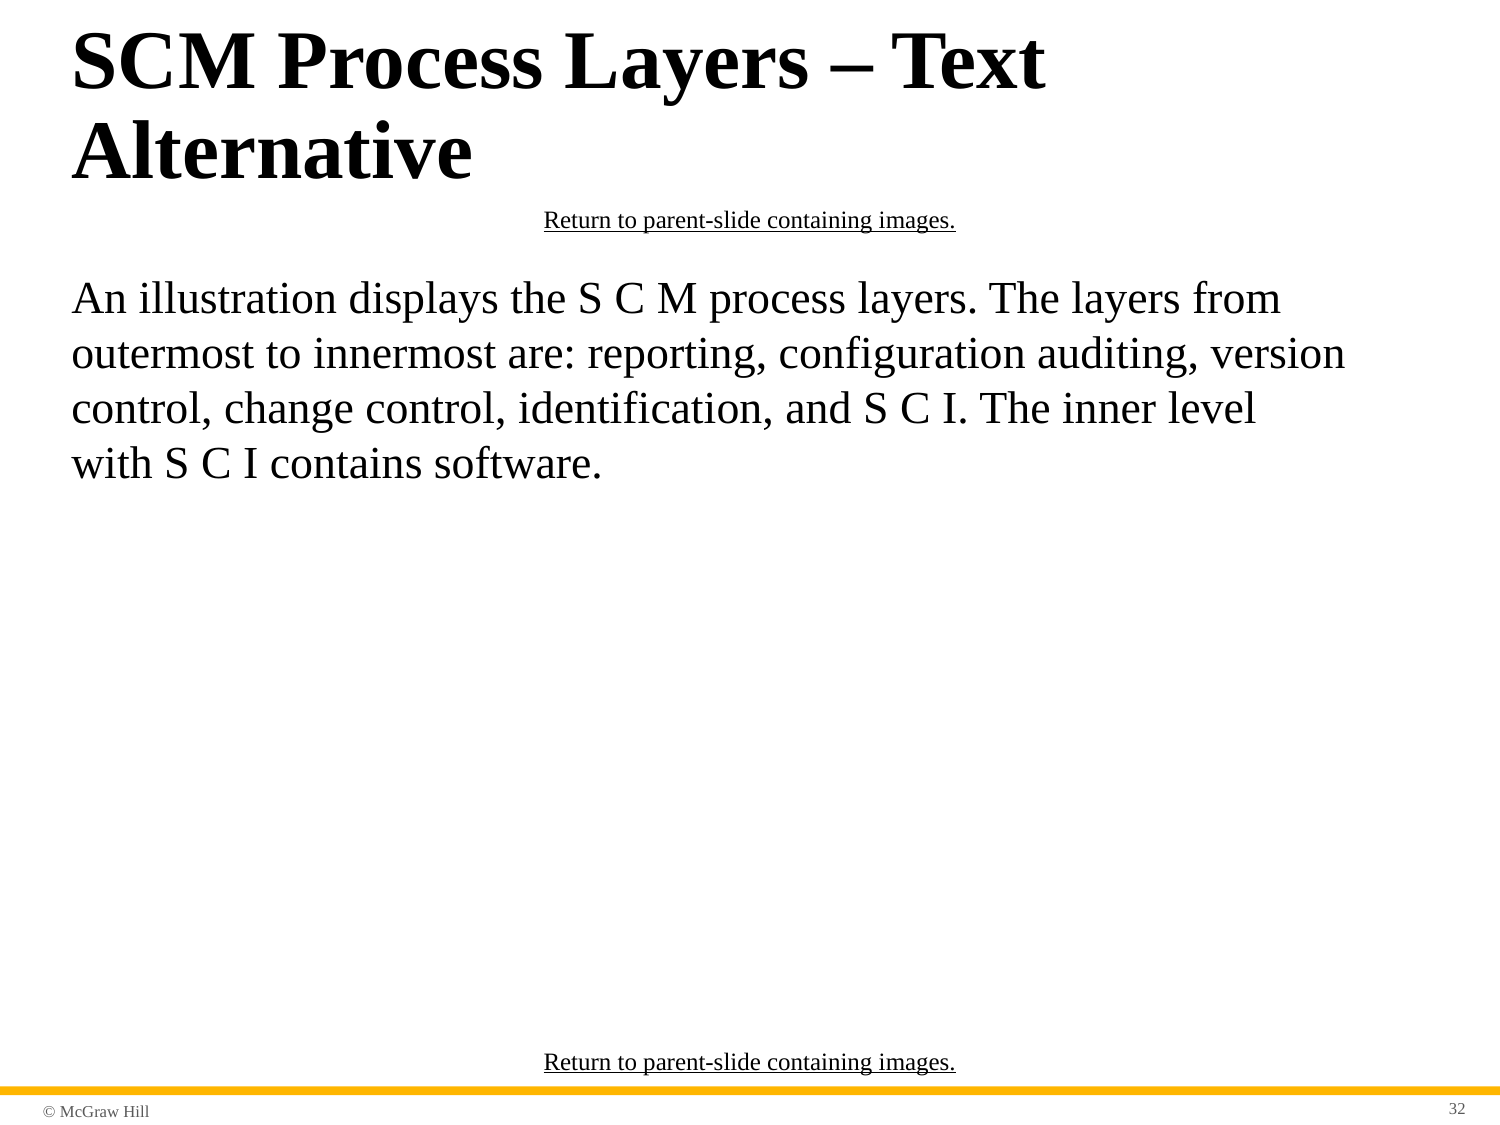

# S C M Process Layers – Text Alternative
Return to parent-slide containing images.
An illustration displays the S C M process layers. The layers from outermost to innermost are: reporting, configuration auditing, version control, change control, identification, and S C I. The inner level with S C I contains software.
Return to parent-slide containing images.
32